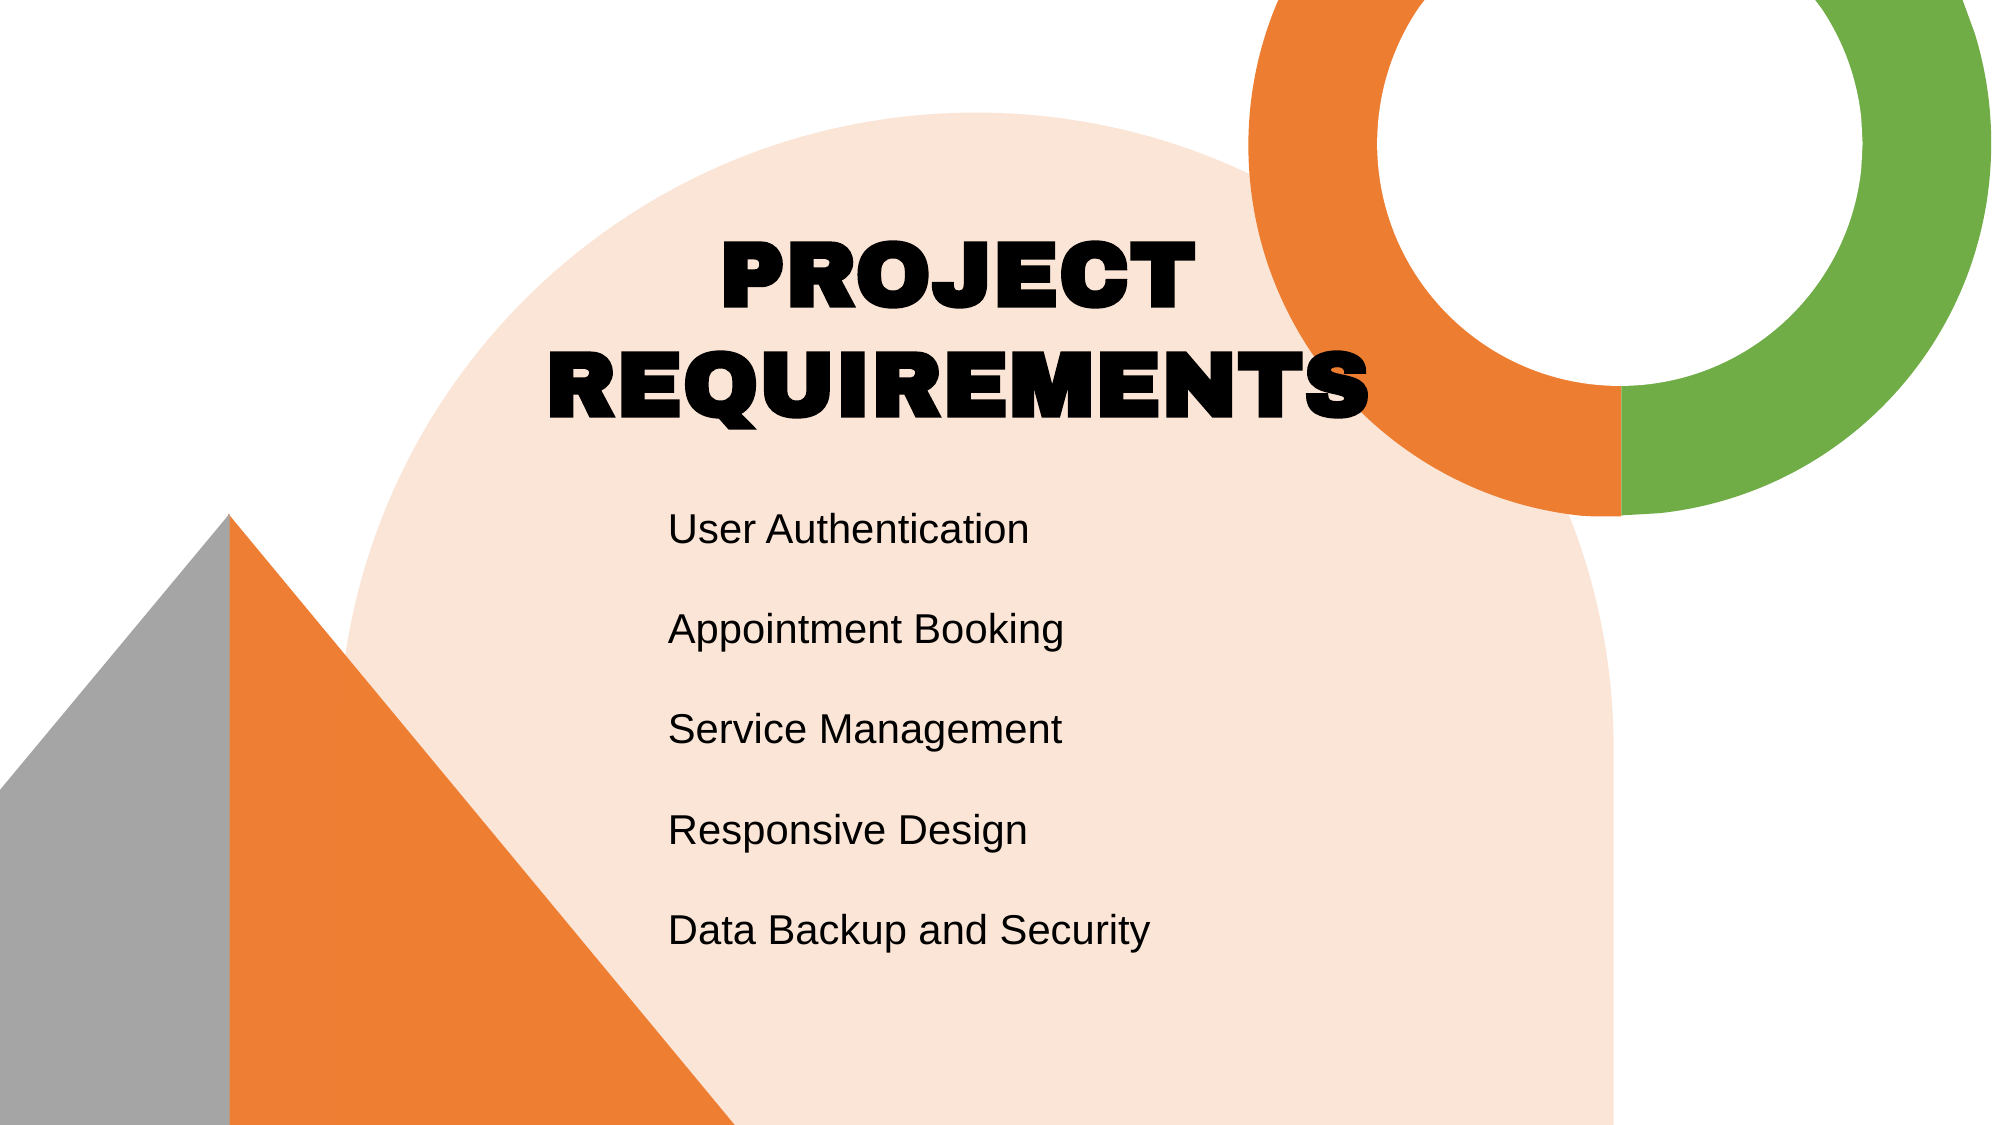

# Project requirements
User Authentication

Appointment Booking

Service Management

Responsive Design

Data Backup and Security